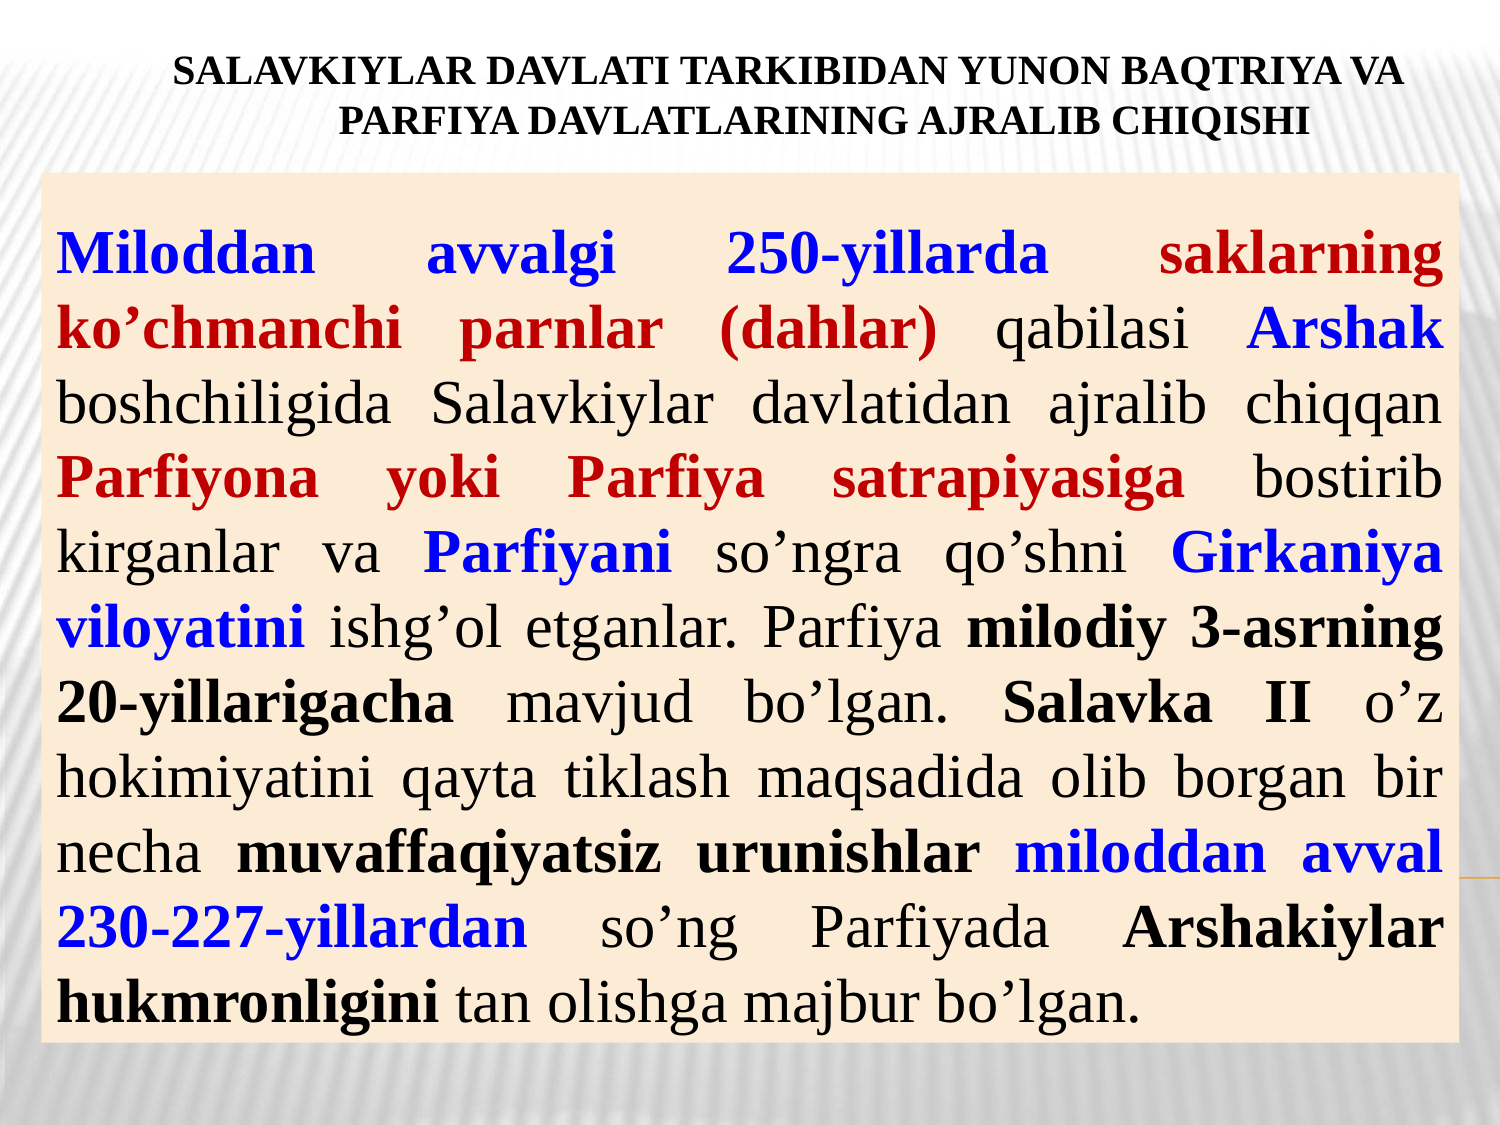

# Salavkiylar davlati tarkibidan Yunon baqtriya va Parfiya davlatlarining ajralib chiqishi
Miloddan avvalgi 250-yillarda saklarning ko’chmanchi parnlar (dahlar) qabilasi Arshak boshchiligida Salavkiylar davlatidan ajralib chiqqan Parfiyona yoki Parfiya satrapiyasiga bostirib kirganlar va Parfiyani so’ngra qo’shni Girkaniya viloyatini ishg’ol etganlar. Parfiya milodiy 3-asrning 20-yillarigacha mavjud bo’lgan. Salavka II o’z hokimiyatini qayta tiklash maqsadida olib borgan bir necha muvaffaqiyatsiz urunishlar miloddan avval 230-227-yillardan so’ng Parfiyada Arshakiylar hukmronligini tan olishga majbur bo’lgan.